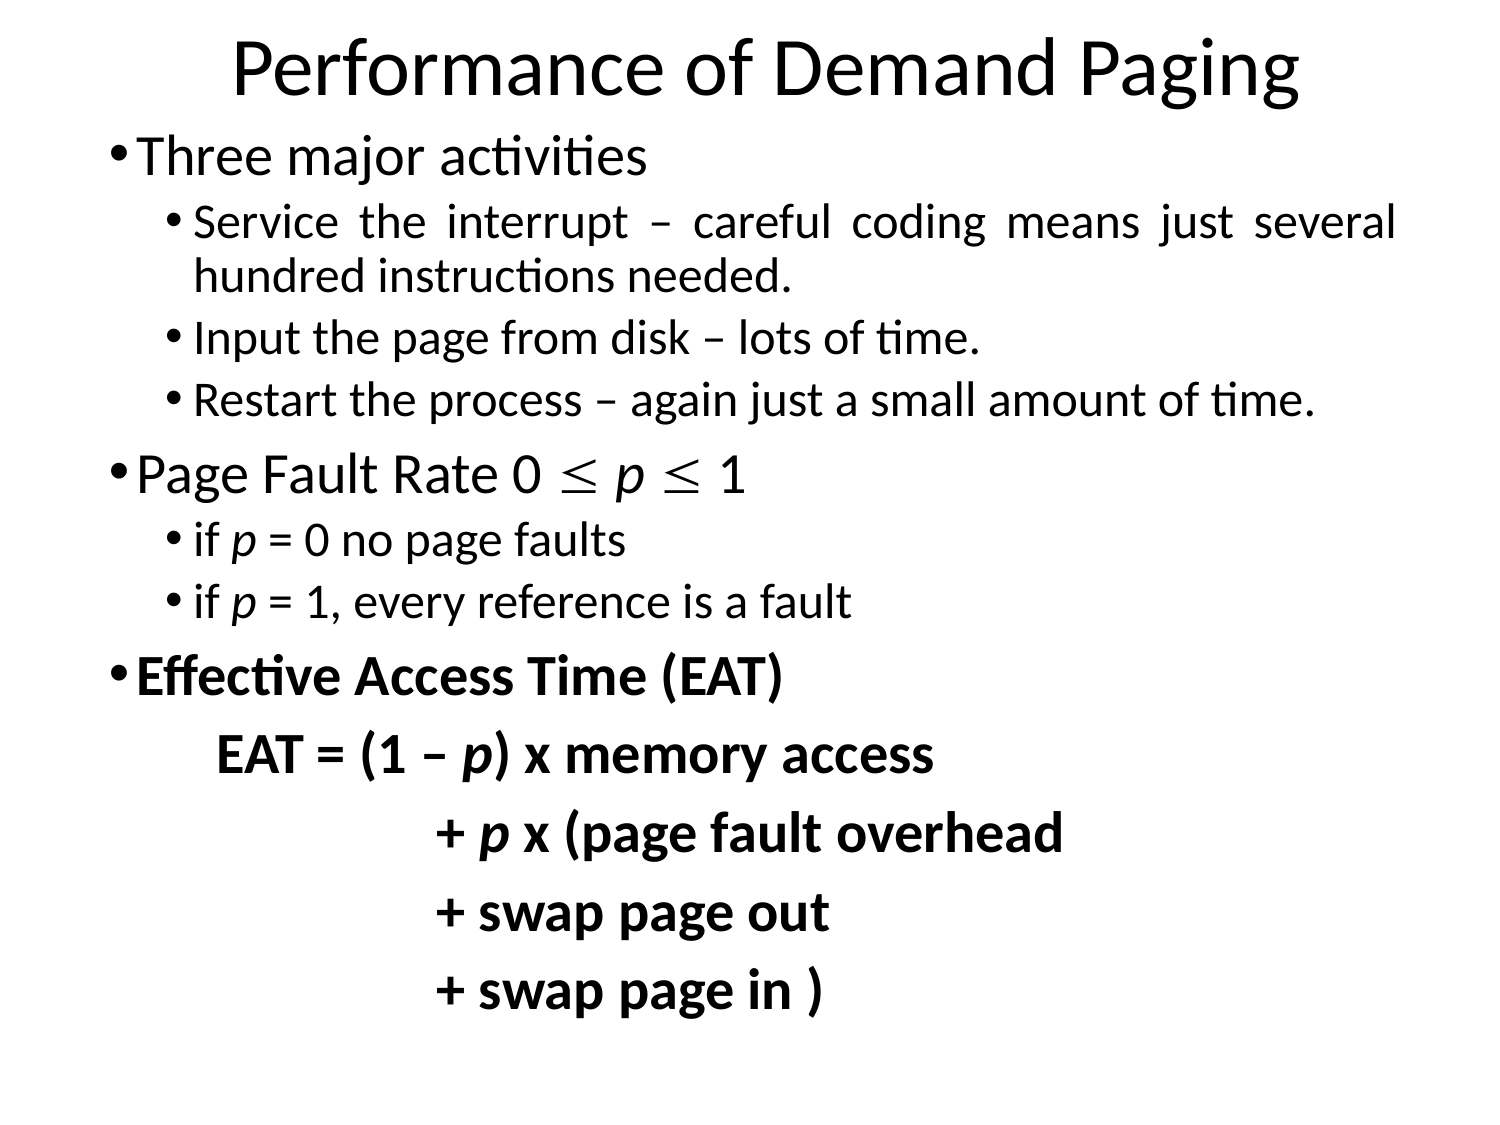

# Performance of Demand Paging
Three major activities
Service the interrupt – careful coding means just several hundred instructions needed.
Input the page from disk – lots of time.
Restart the process – again just a small amount of time.
Page Fault Rate 0 ≤ p ≤ 1
if p = 0 no page faults
if p = 1, every reference is a fault
Effective Access Time (EAT)
	      EAT = (1 – p) x memory access
                       	+ p x (page fault overhead
	                 	+ swap page out
	                 	+ swap page in )